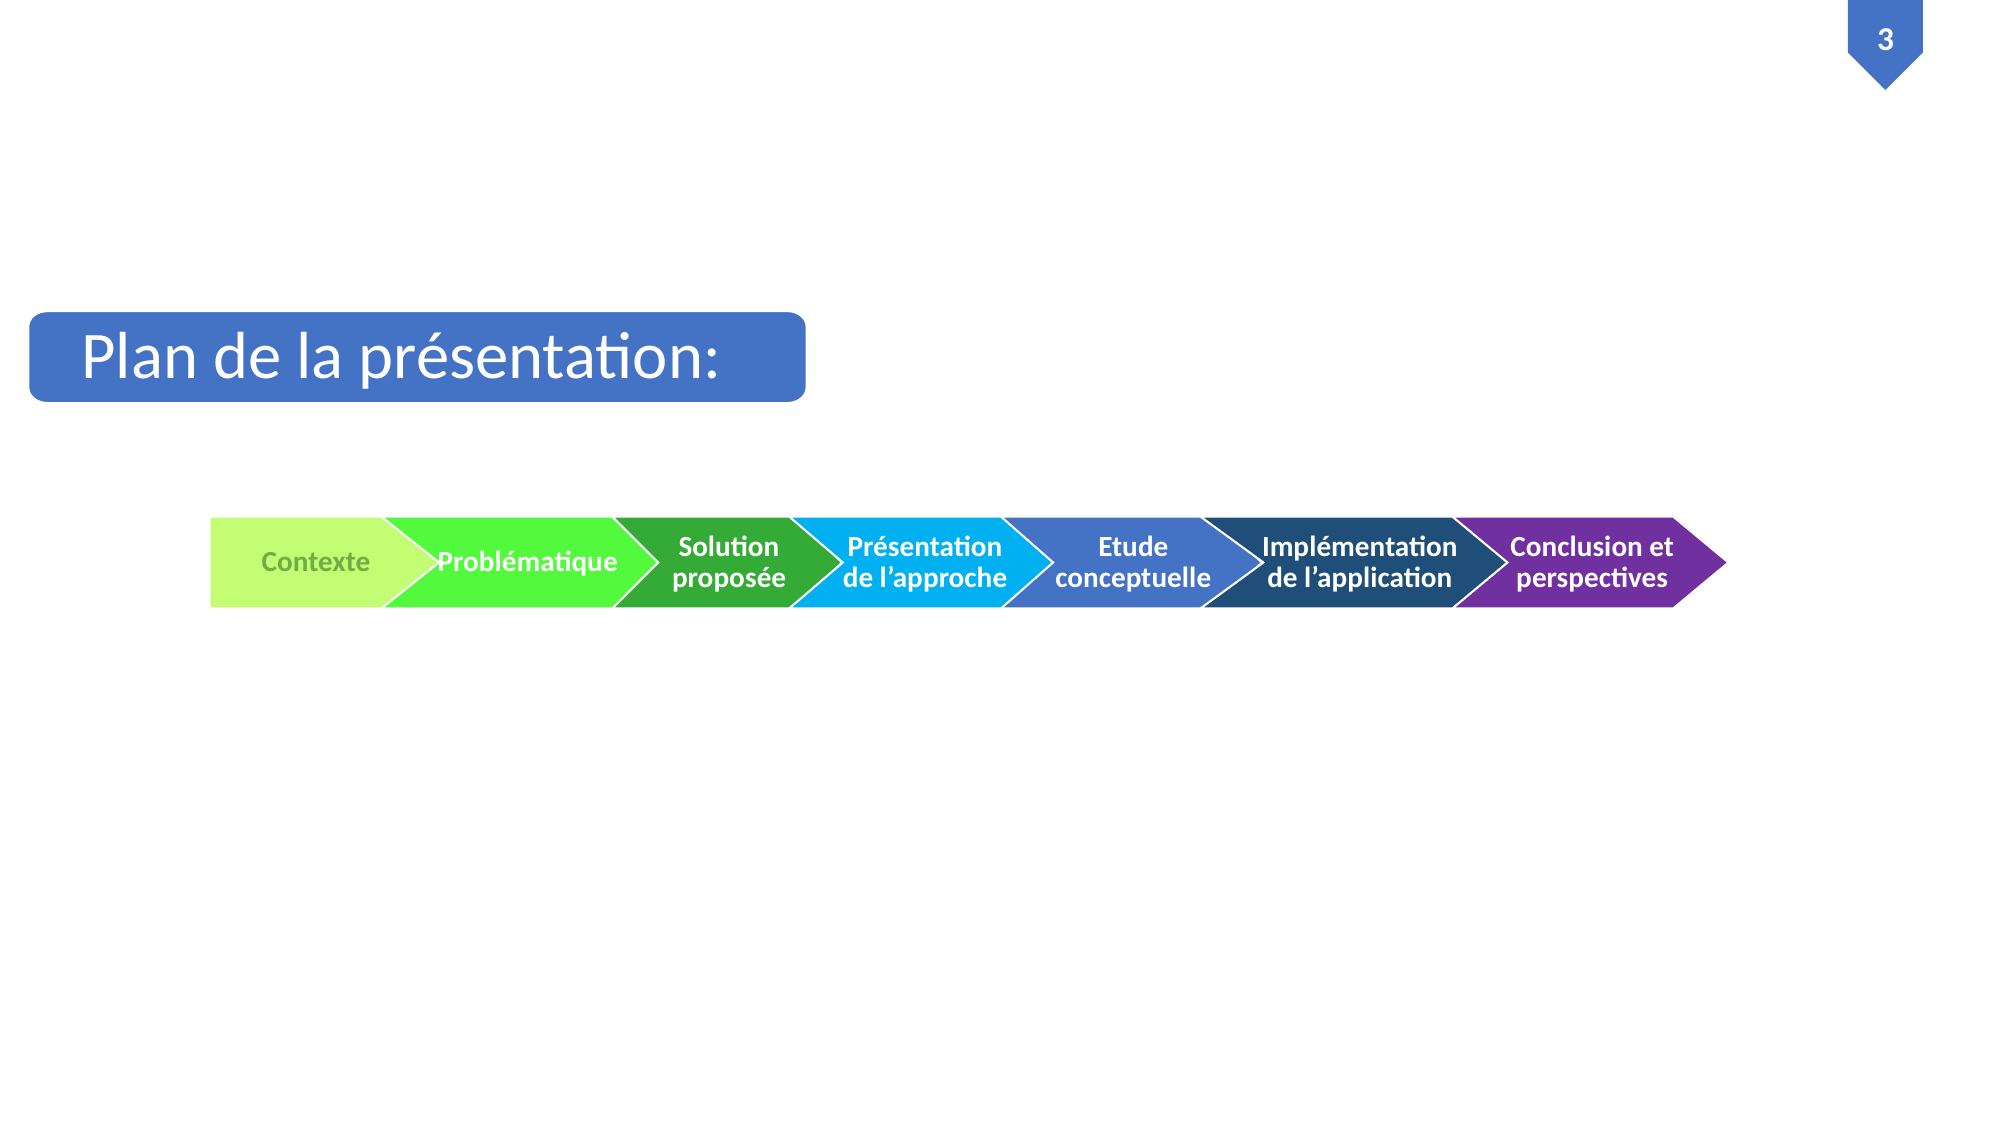

Plan de la présentation:
Contexte
Problématique
Solution proposée
Présentation de l’approche
Etude conceptuelle
Implémentation de l’application
Conclusion et perspectives